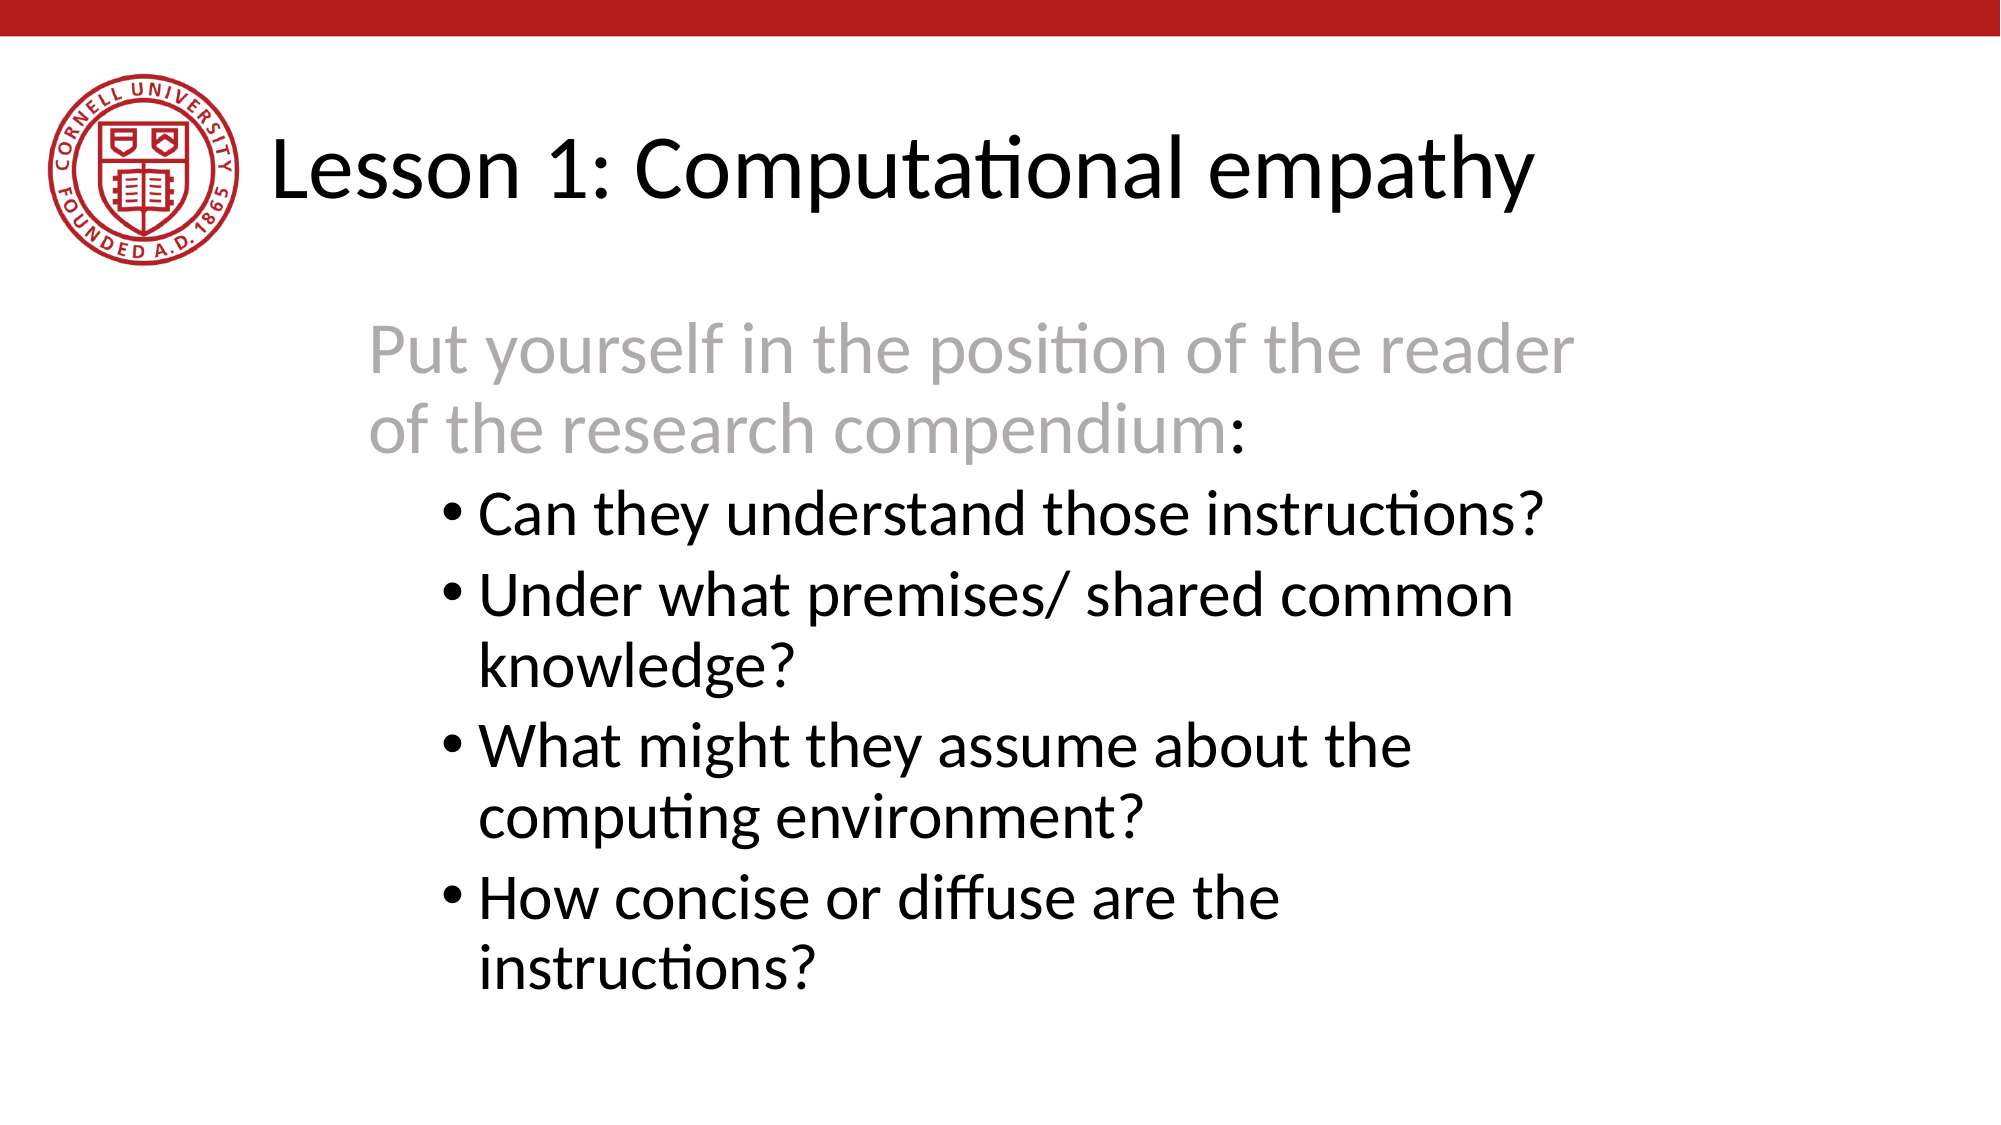

# Lesson 1: Computational empathy
Put yourself in the position of the reader of the research compendium:
Can they understand those instructions?
Under what premises/ shared common knowledge?
What might they assume about the computing environment?
How concise or diffuse are the instructions?